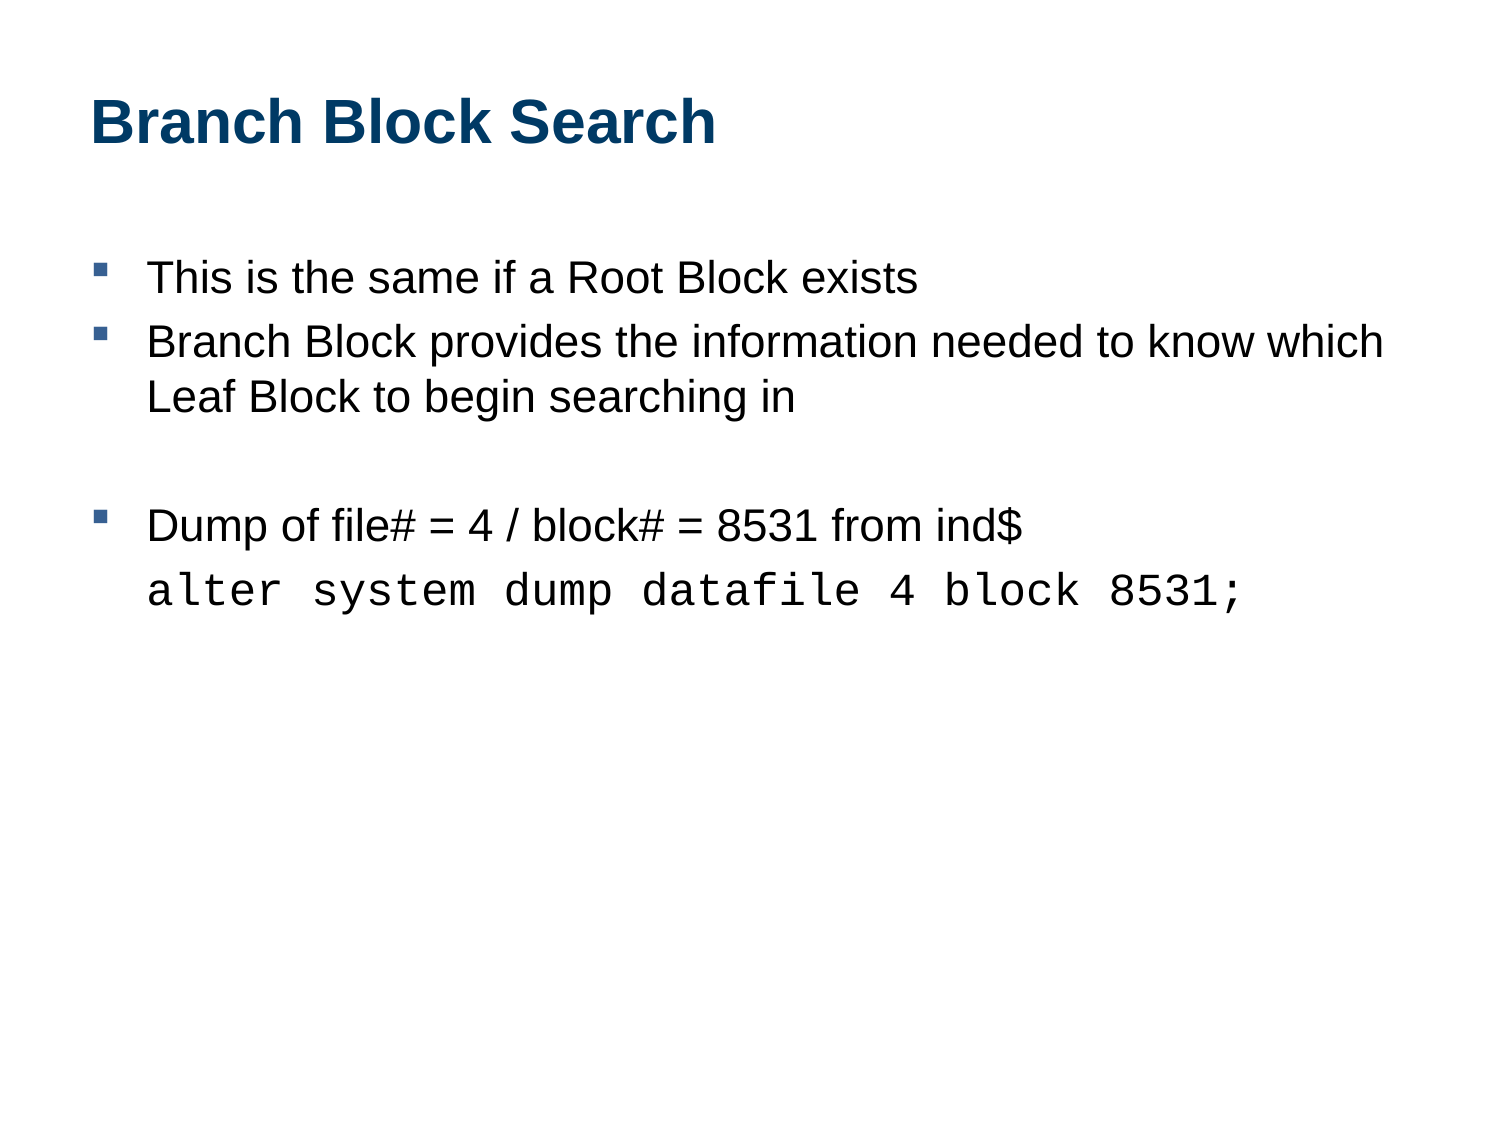

# Branch Block Search
This is the same if a Root Block exists
Branch Block provides the information needed to know which Leaf Block to begin searching in

Dump of file# = 4 / block# = 8531 from ind$
	alter system dump datafile 4 block 8531;

26